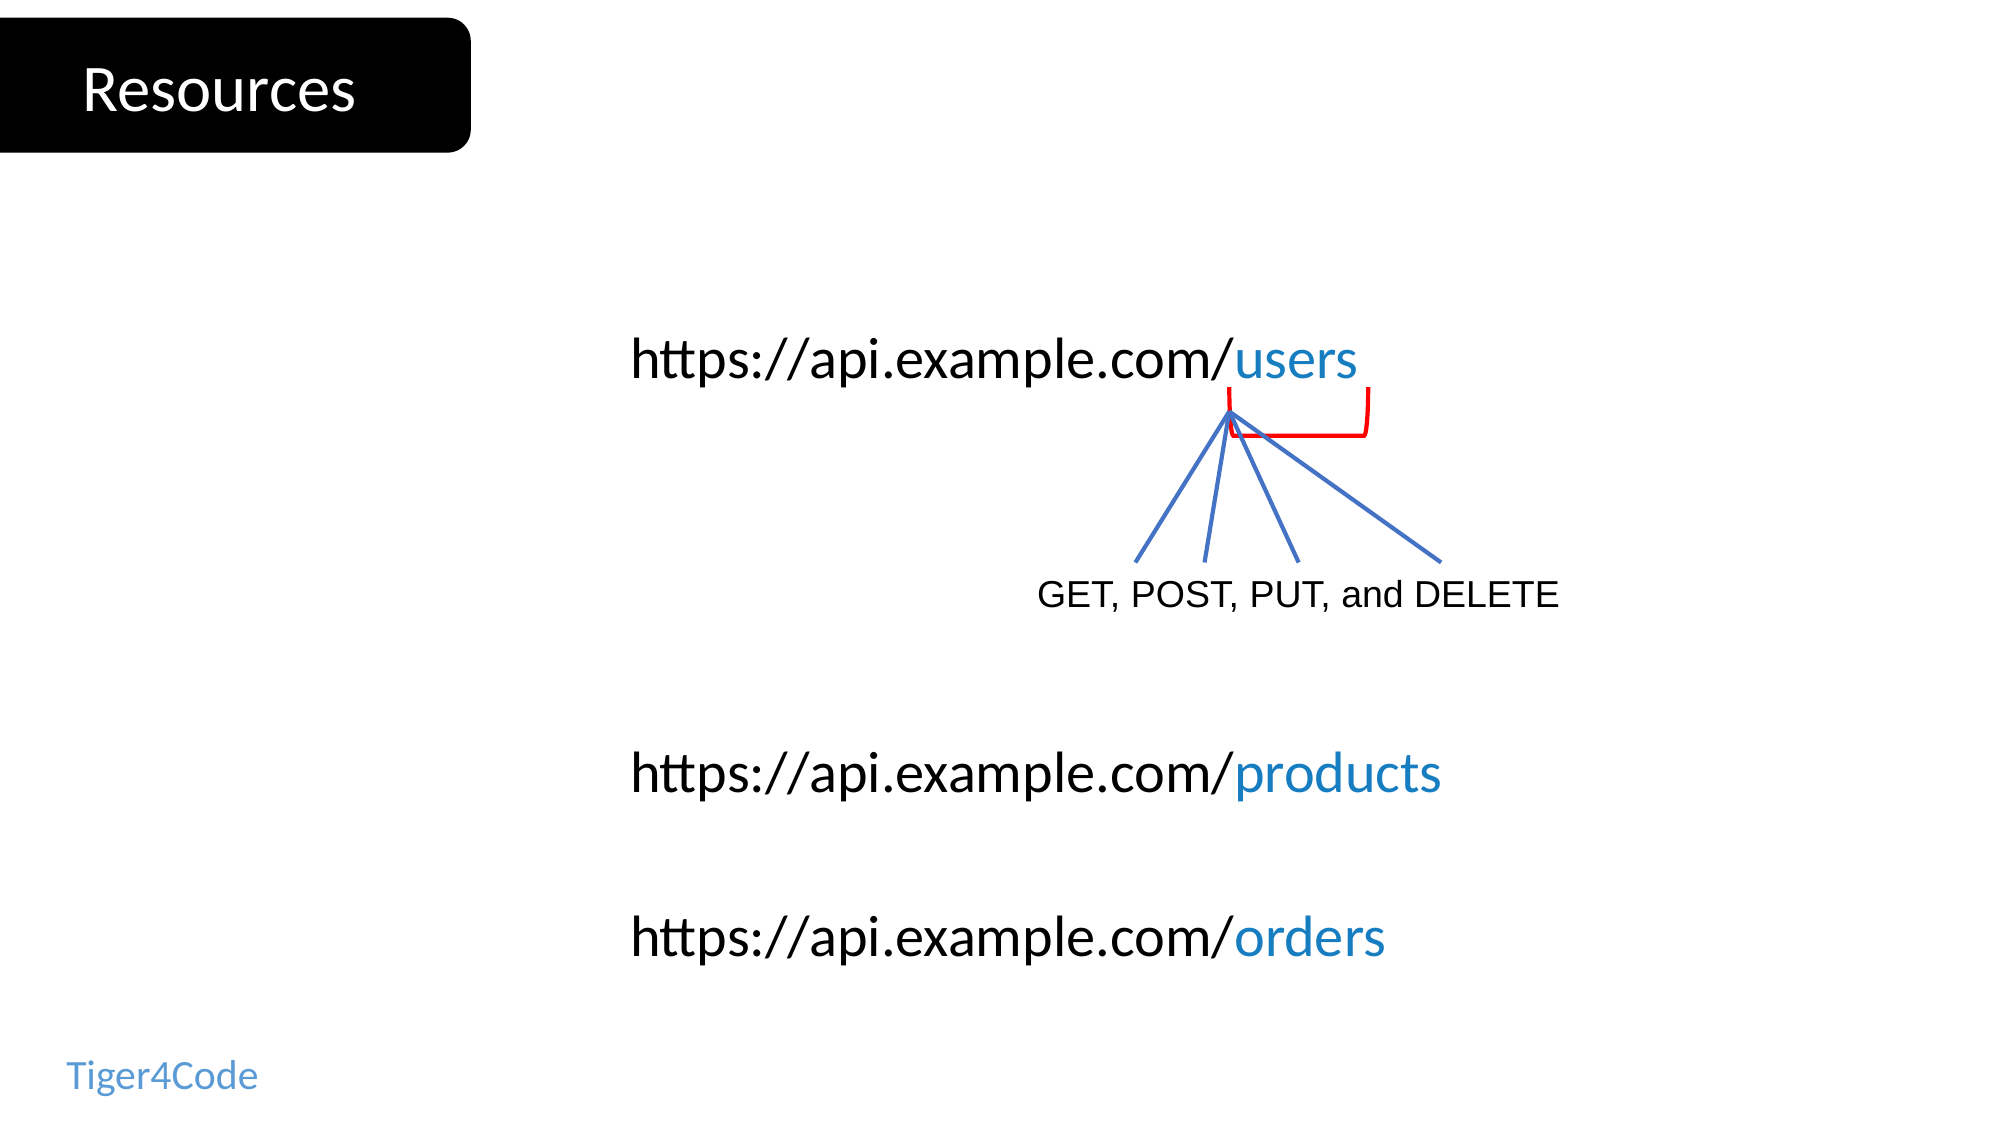

Resources
https://api.example.com/users

GET, POST, PUT, and DELETE
https://api.example.com/products
https://api.example.com/orders
Tiger4Code